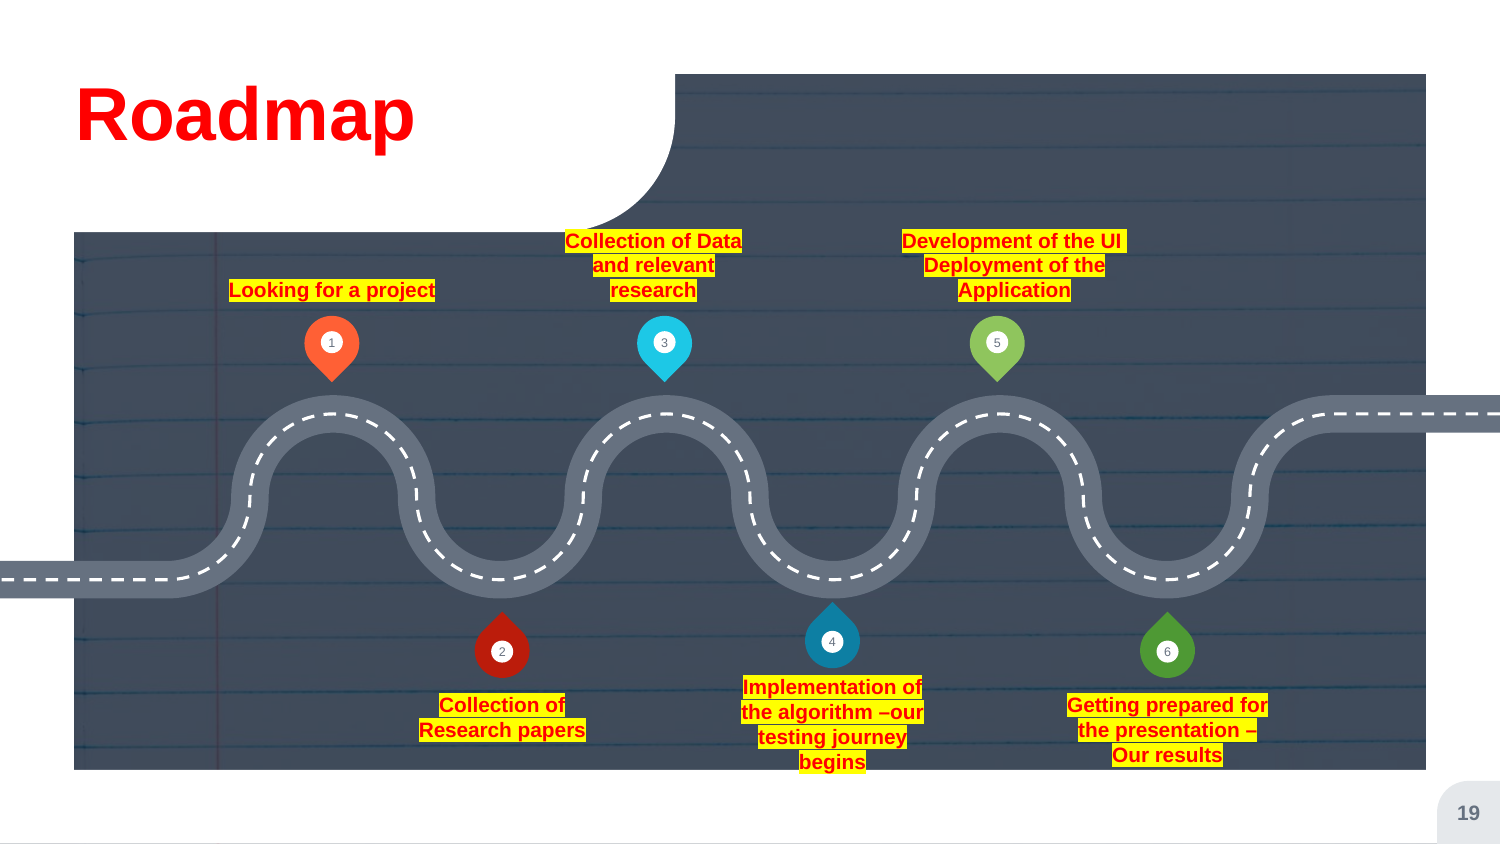

# Roadmap
Looking for a project
Collection of Data and relevant research
Development of the UI
Deployment of the Application

1

3

5

4

2

6
Implementation of the algorithm –our testing journey begins
Collection of Research papers
Getting prepared for the presentation –
Our results
19